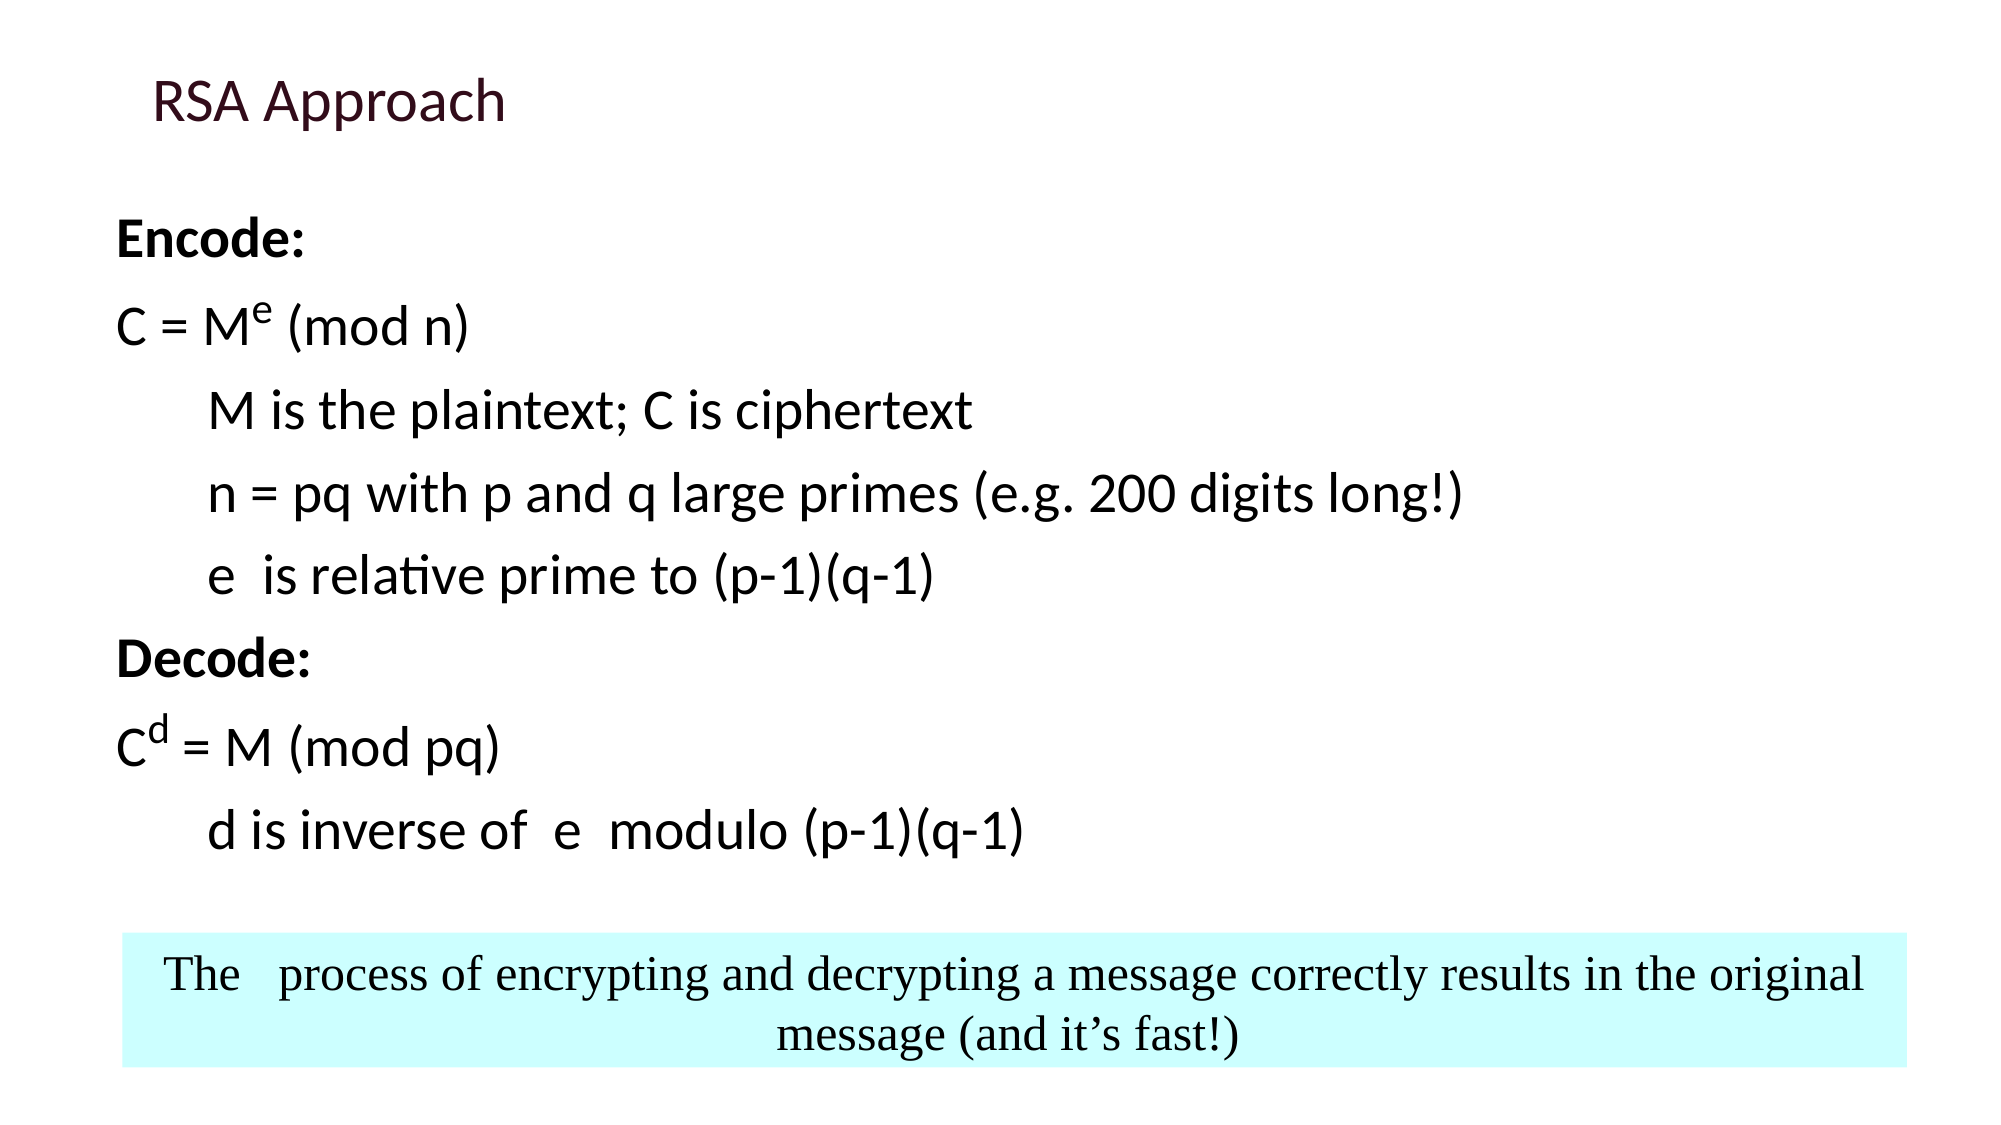

# RSA Approach
Encode:
C = Me (mod n)
       M is the plaintext; C is ciphertext
       n = pq with p and q large primes (e.g. 200 digits long!)
       e  is relative prime to (p-1)(q-1)
Decode:
Cd = M (mod pq)
       d is inverse of  e  modulo (p-1)(q-1)
The   process of encrypting and decrypting a message correctly results in the original message (and it’s fast!)